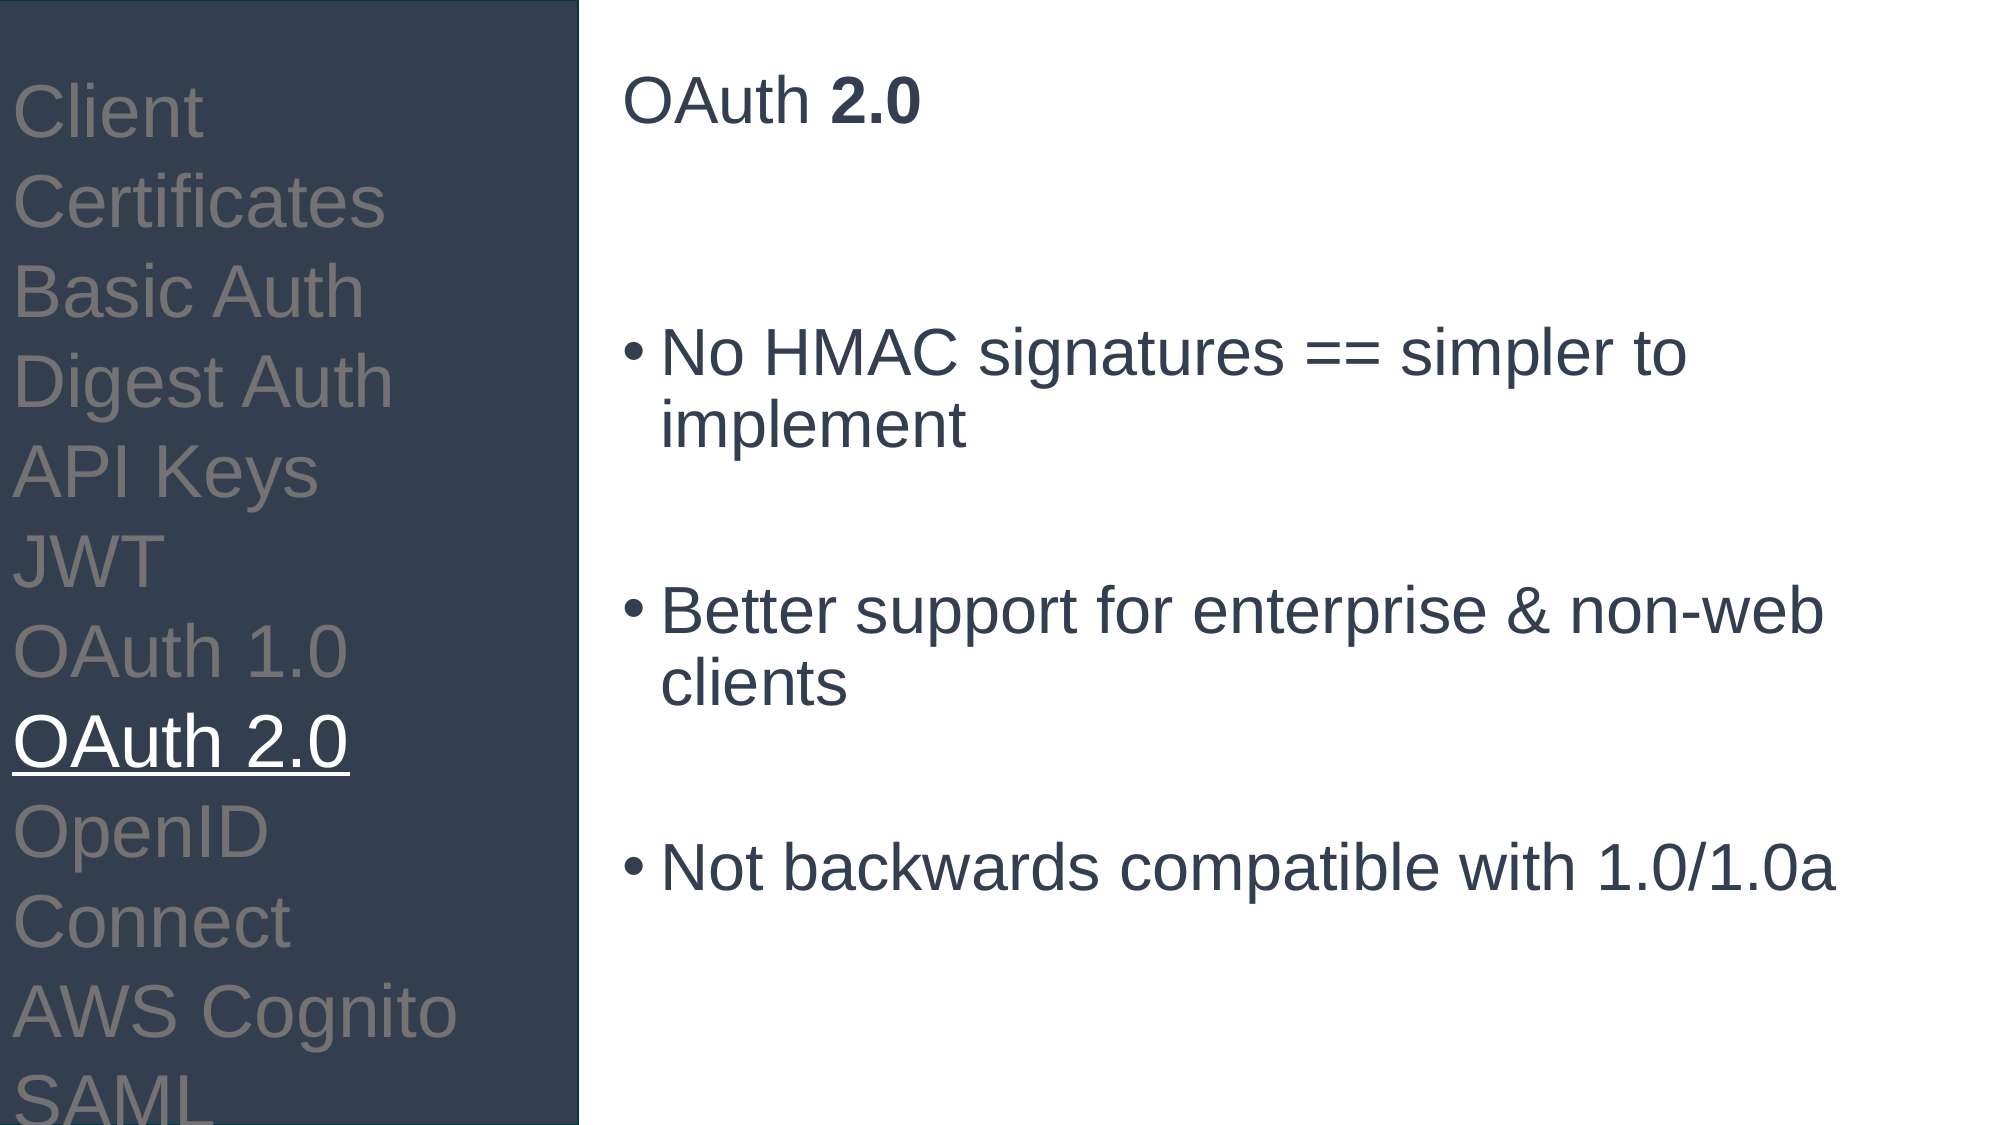

Client Certificates
Basic Auth
Digest Auth
API Keys
JWT
OAuth 1.0
OAuth 2.0
OpenID Connect
AWS Cognito
SAML
WS-Security
OAuth 2.0
No HMAC signatures == simpler to implement

Better support for enterprise & non-web clients

Not backwards compatible with 1.0/1.0a